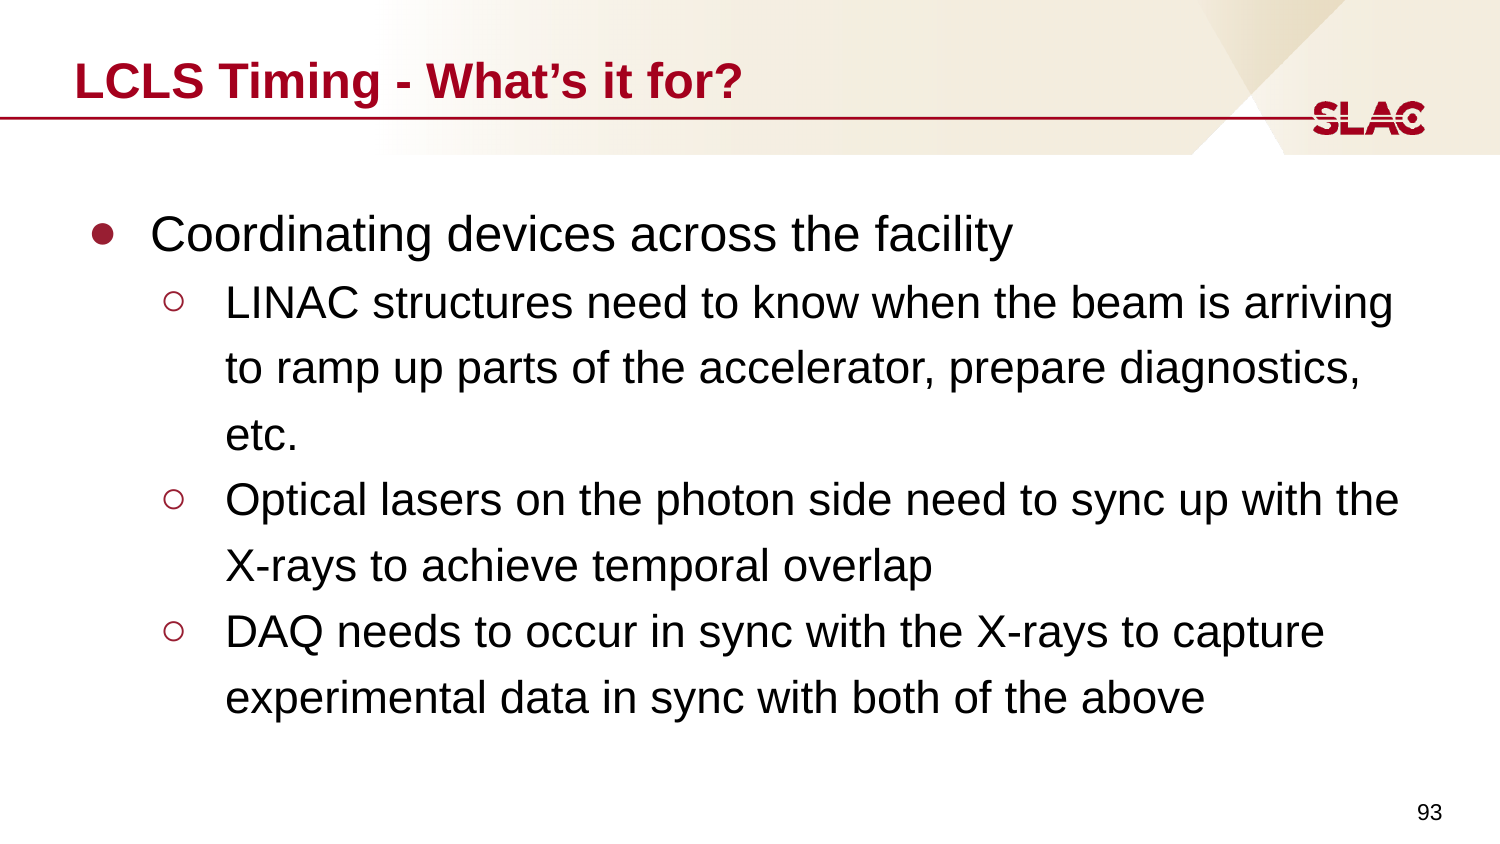

# LCLS Timing - What’s it for?
Coordinating devices across the facility
LINAC structures need to know when the beam is arriving to ramp up parts of the accelerator, prepare diagnostics, etc.
Optical lasers on the photon side need to sync up with the X-rays to achieve temporal overlap
DAQ needs to occur in sync with the X-rays to capture experimental data in sync with both of the above
93